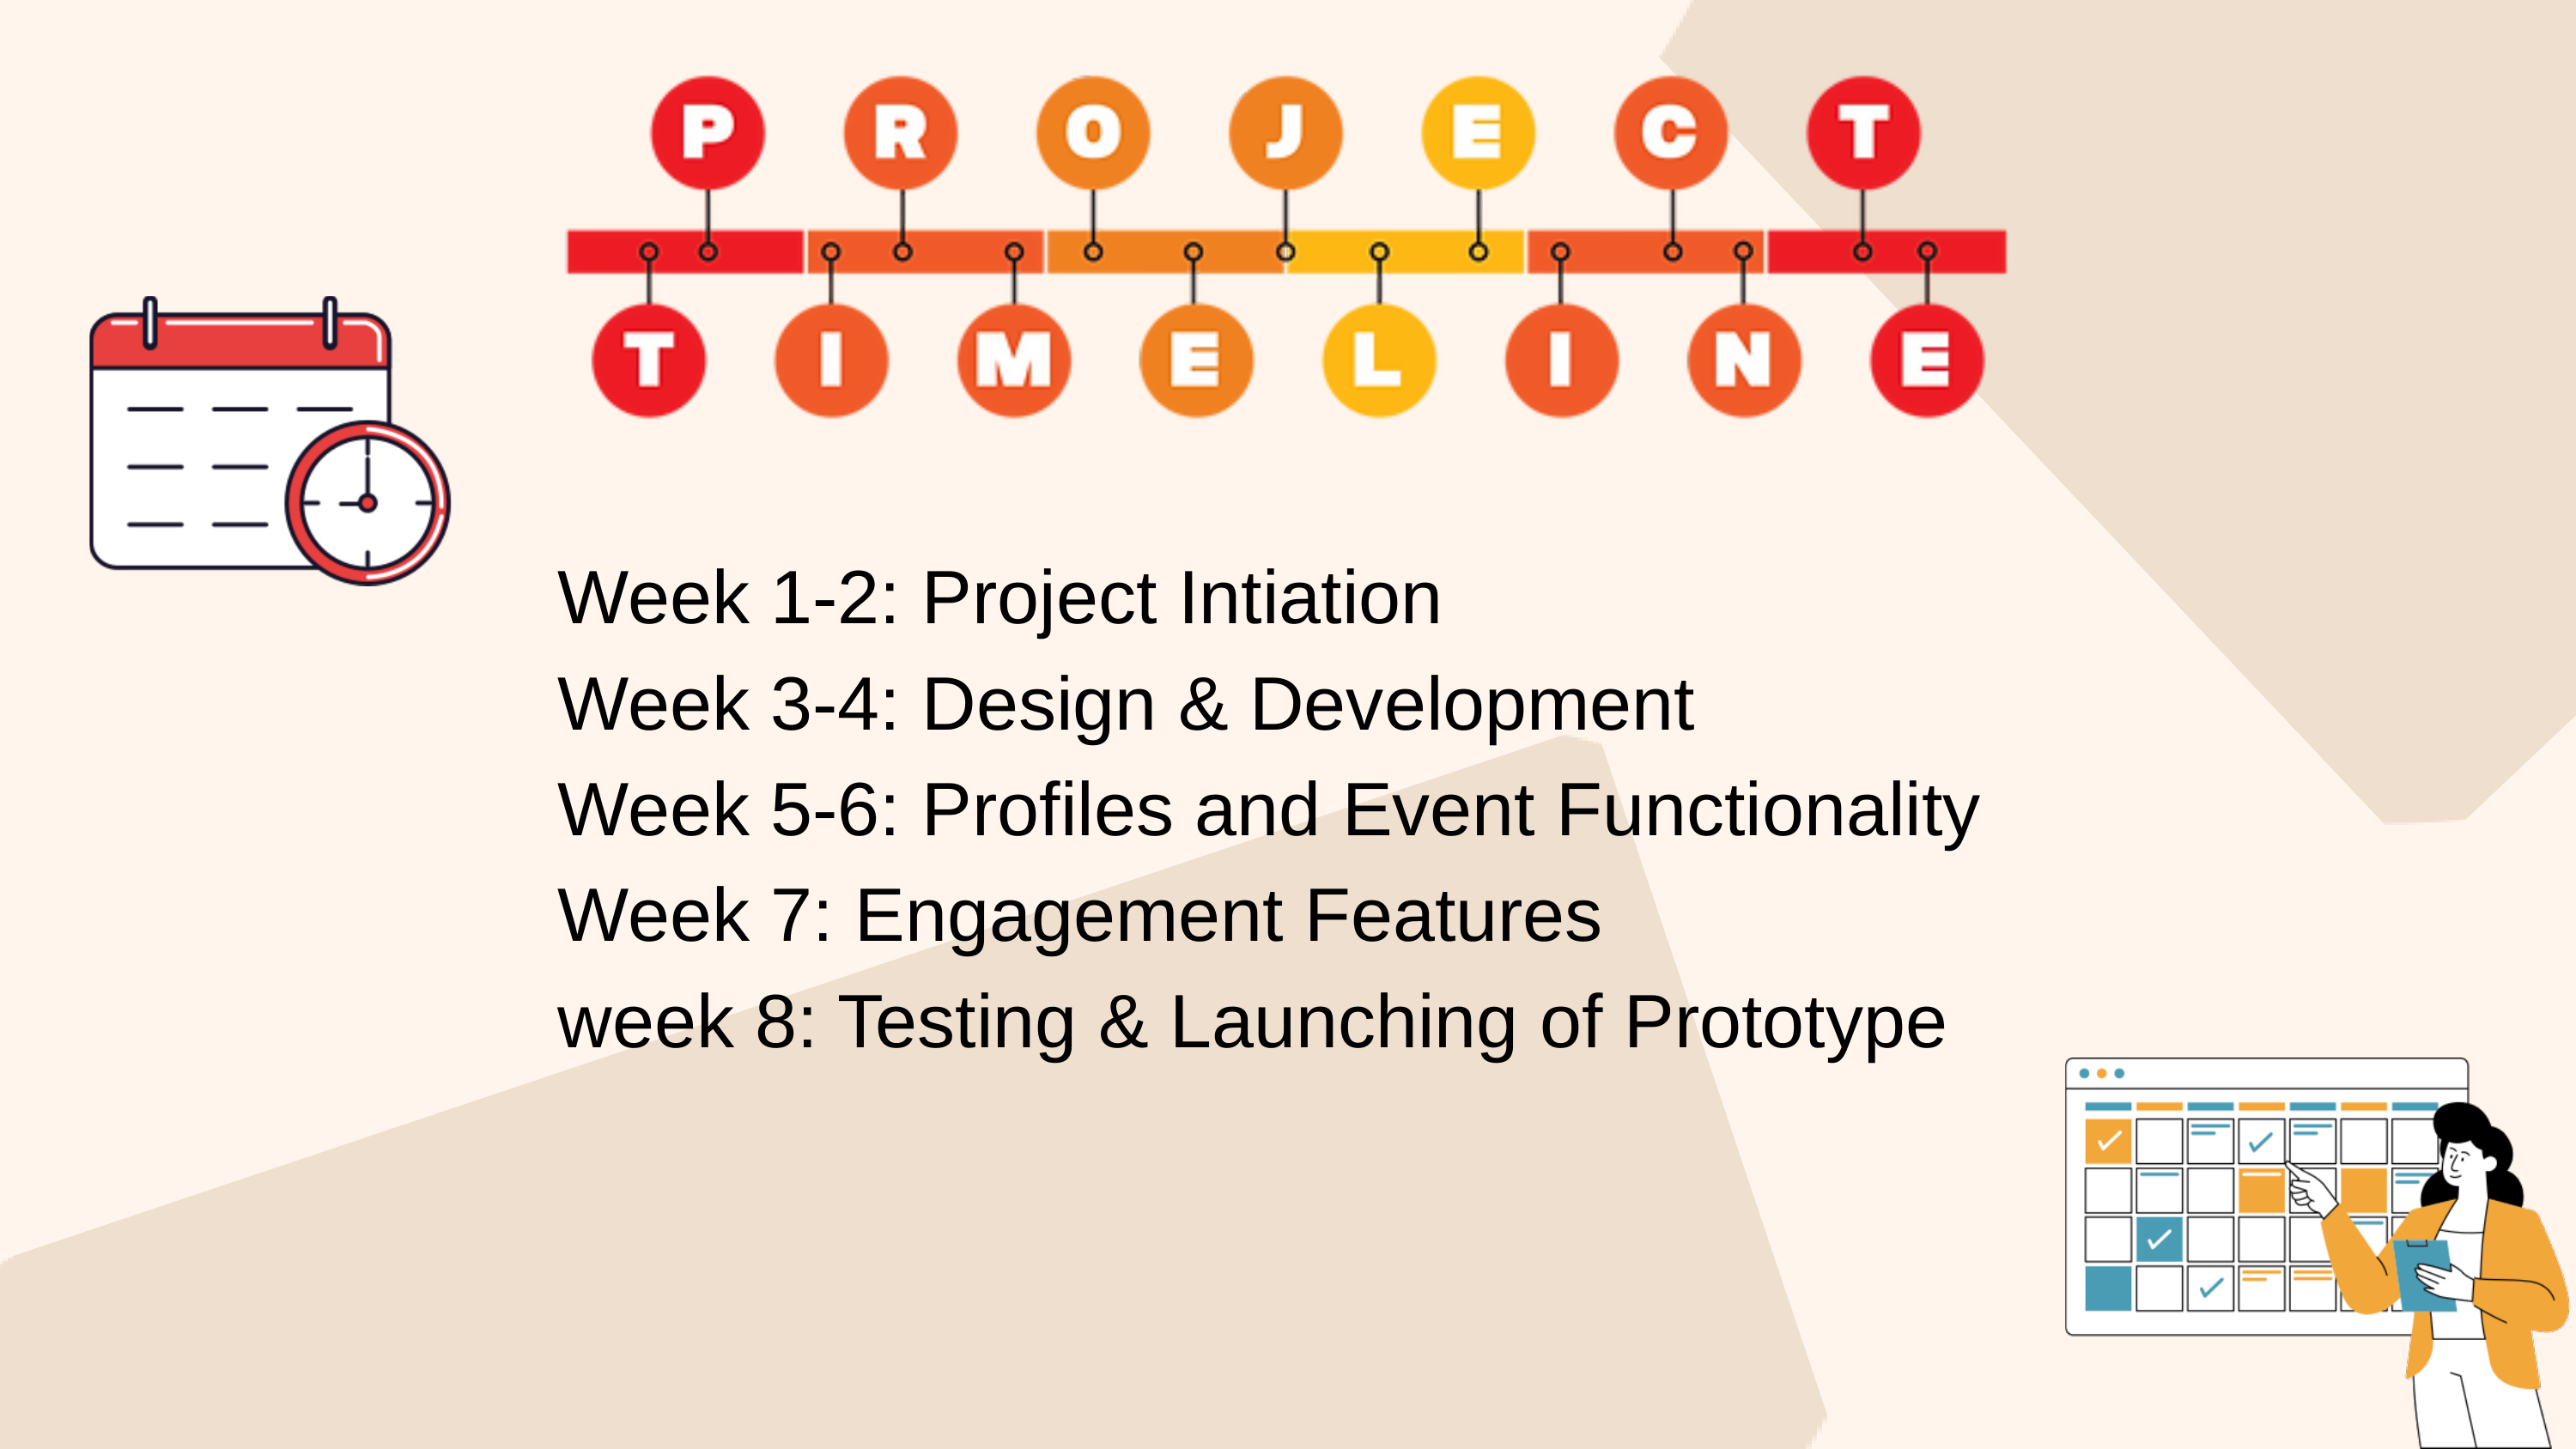

Week 1-2: Project Intiation
Week 3-4: Design & Development
Week 5-6: Profiles and Event Functionality
Week 7: Engagement Features
week 8: Testing & Launching of Prototype